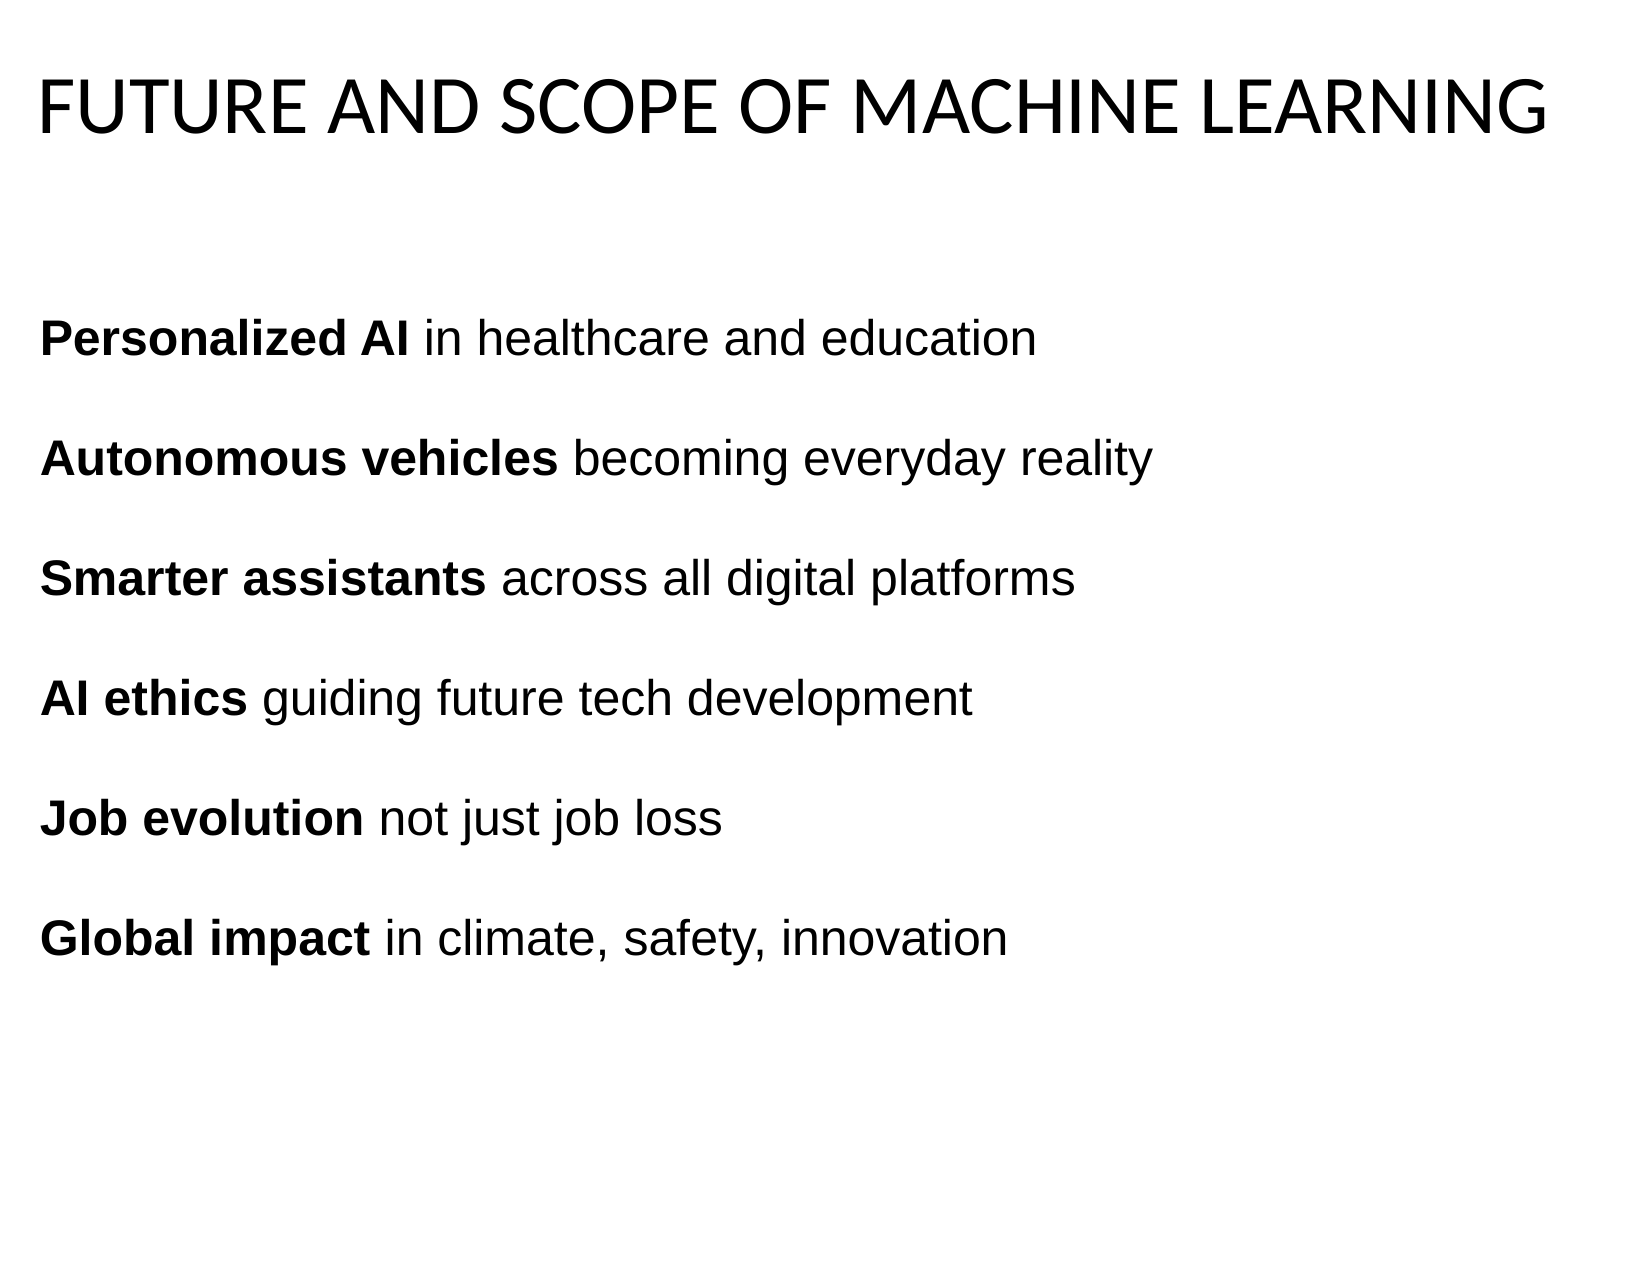

# FUTURE AND SCOPE OF MACHINE LEARNING
Personalized AI in healthcare and education
Autonomous vehicles becoming everyday reality
Smarter assistants across all digital platforms
AI ethics guiding future tech development
Job evolution not just job loss
Global impact in climate, safety, innovation